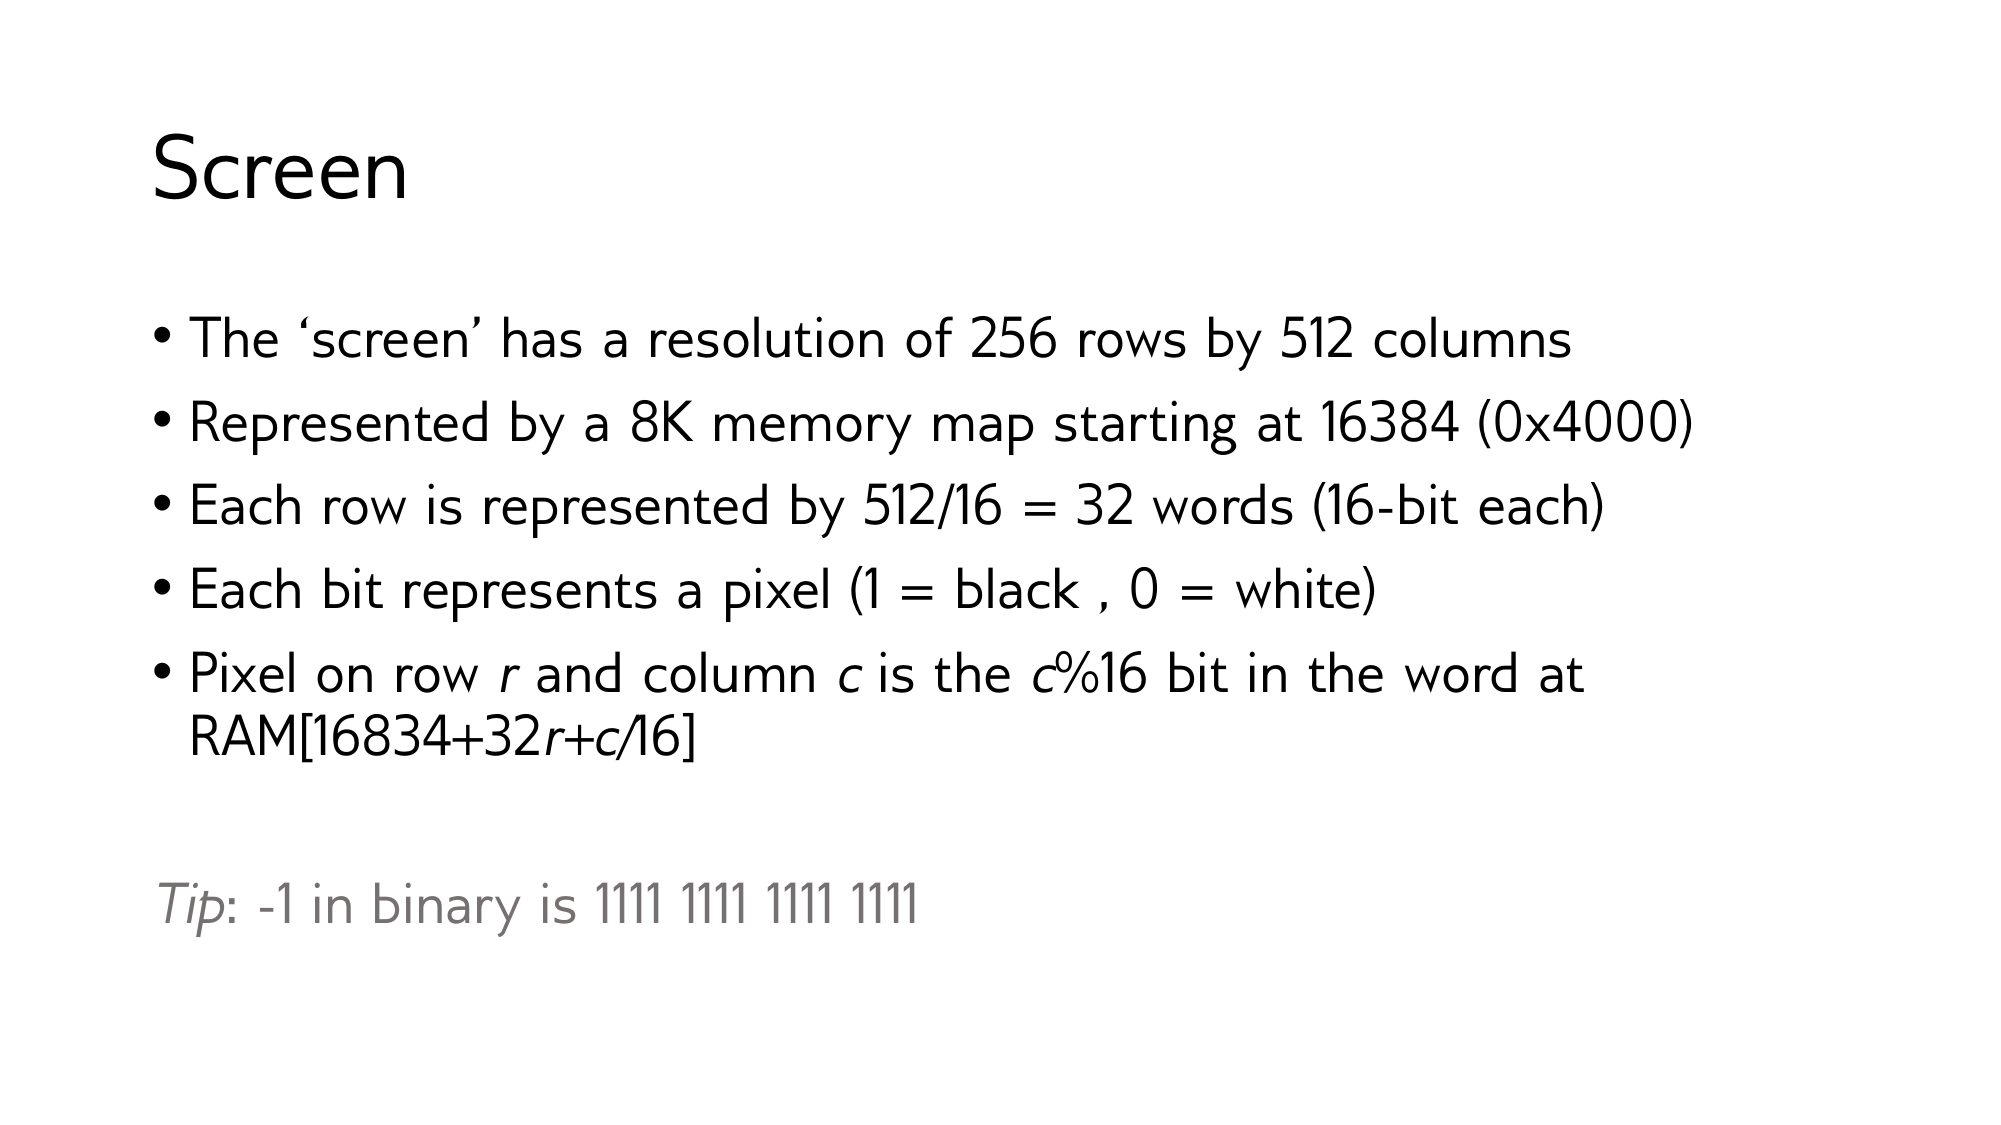

# Screen
The ‘screen’ has a resolution of 256 rows by 512 columns
Represented by a 8K memory map starting at 16384 (0x4000)
Each row is represented by 512/16 = 32 words (16-bit each)
Each bit represents a pixel (1 = black , 0 = white)
Pixel on row r and column c is the c%16 bit in the word at RAM[16834+32r+c/16]

Tip: -1 in binary is 1111 1111 1111 1111